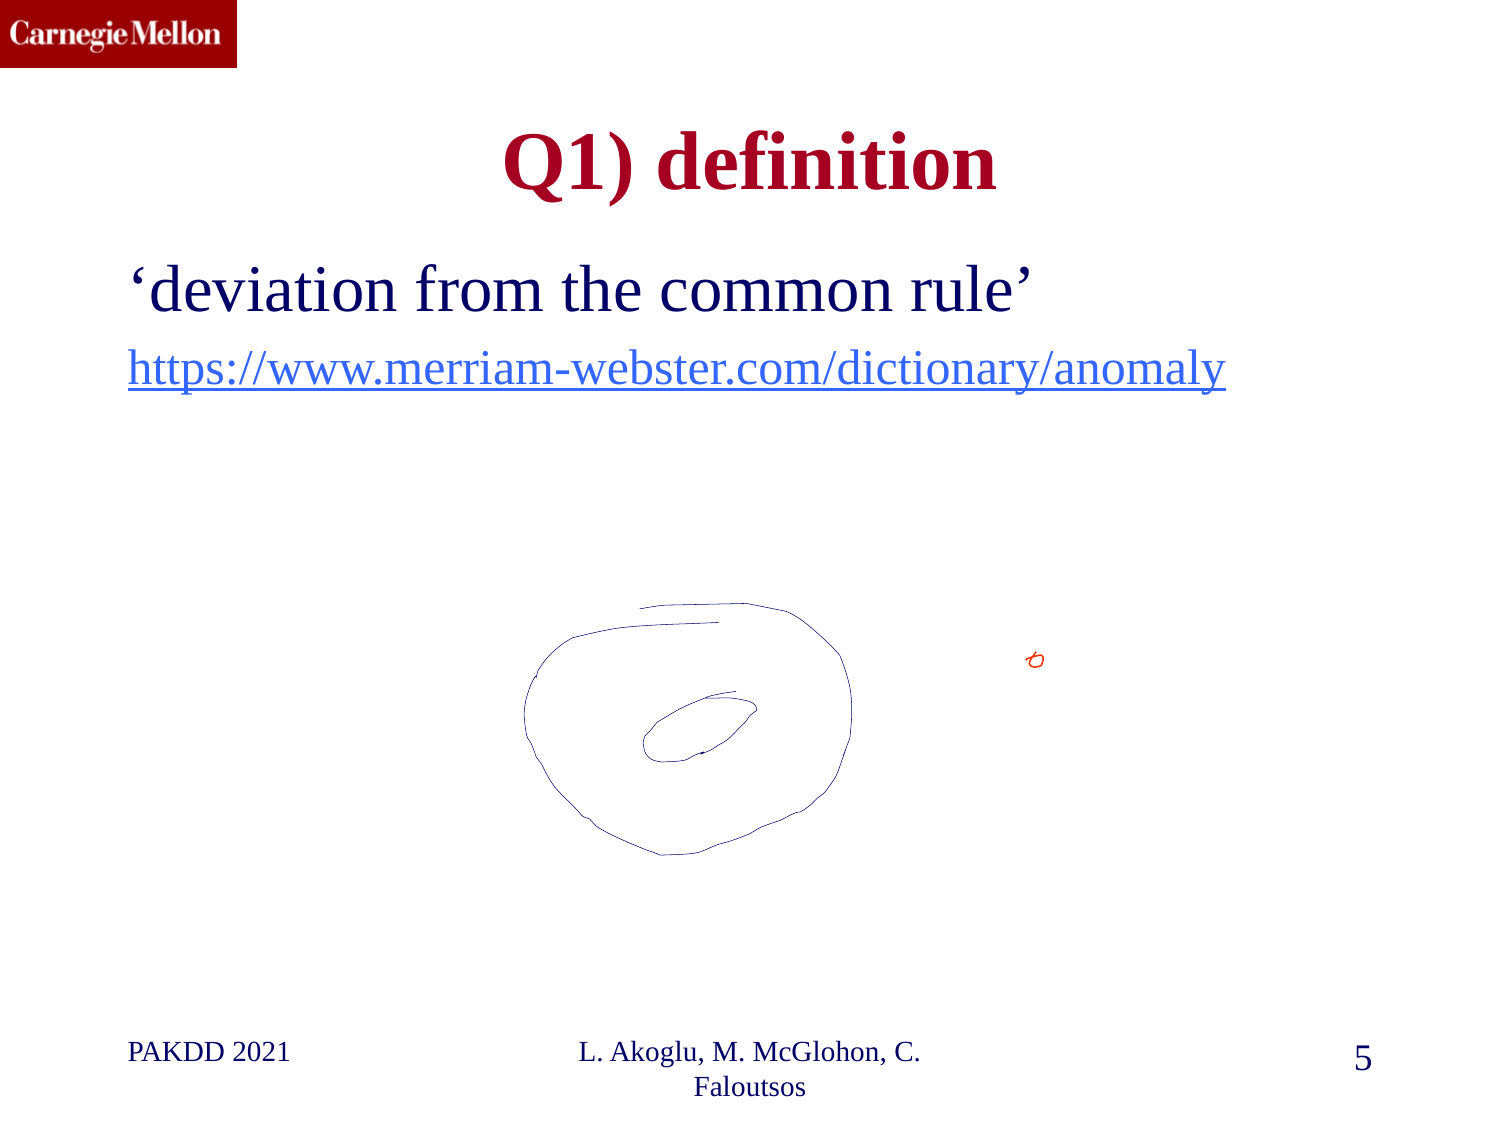

# Q1) definition
‘deviation from the common rule’
https://www.merriam-webster.com/dictionary/anomaly

PAKDD 2021
L. Akoglu, M. McGlohon, C. Faloutsos
5